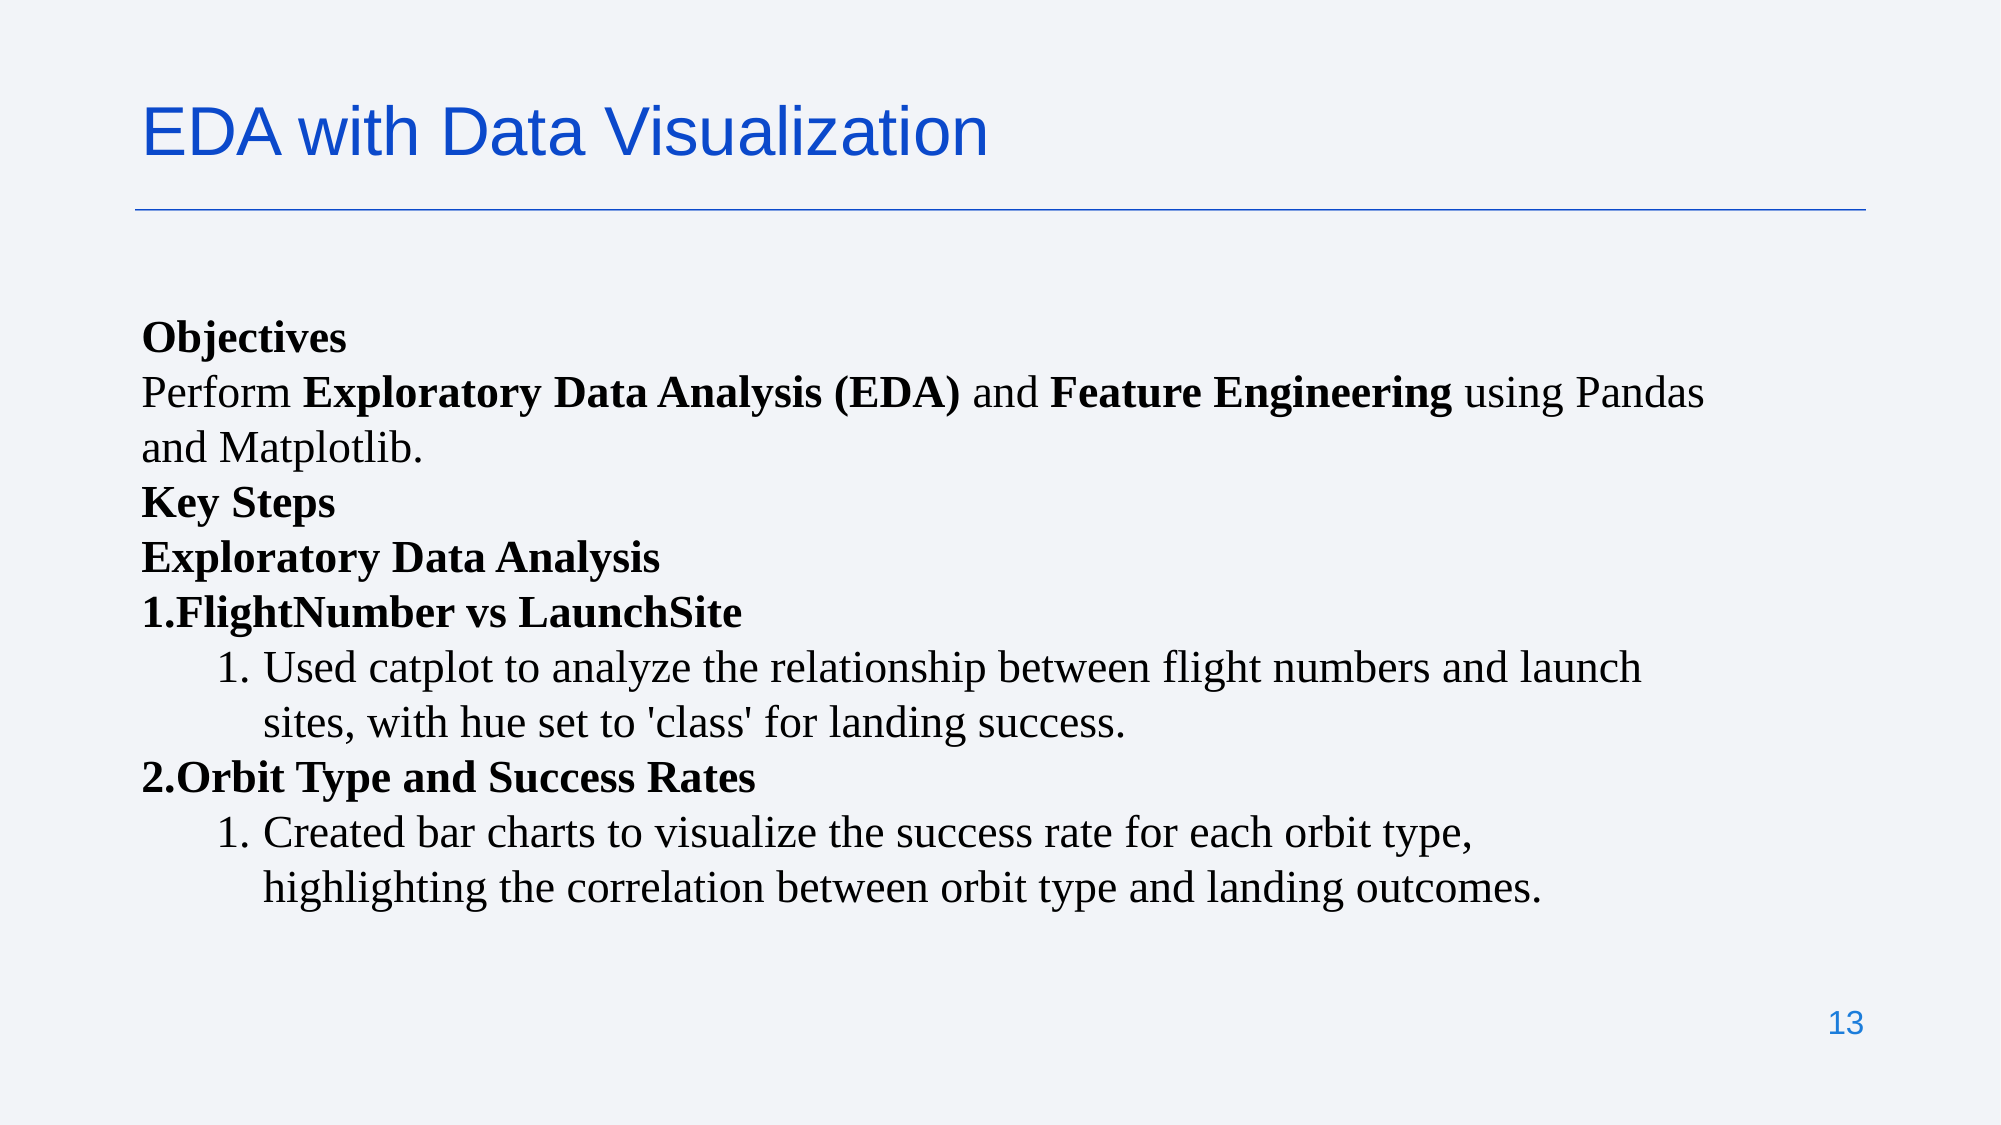

EDA with Data Visualization
Objectives
Perform Exploratory Data Analysis (EDA) and Feature Engineering using Pandas and Matplotlib.
Key Steps
Exploratory Data Analysis
FlightNumber vs LaunchSite
Used catplot to analyze the relationship between flight numbers and launch sites, with hue set to 'class' for landing success.
Orbit Type and Success Rates
Created bar charts to visualize the success rate for each orbit type, highlighting the correlation between orbit type and landing outcomes.

13